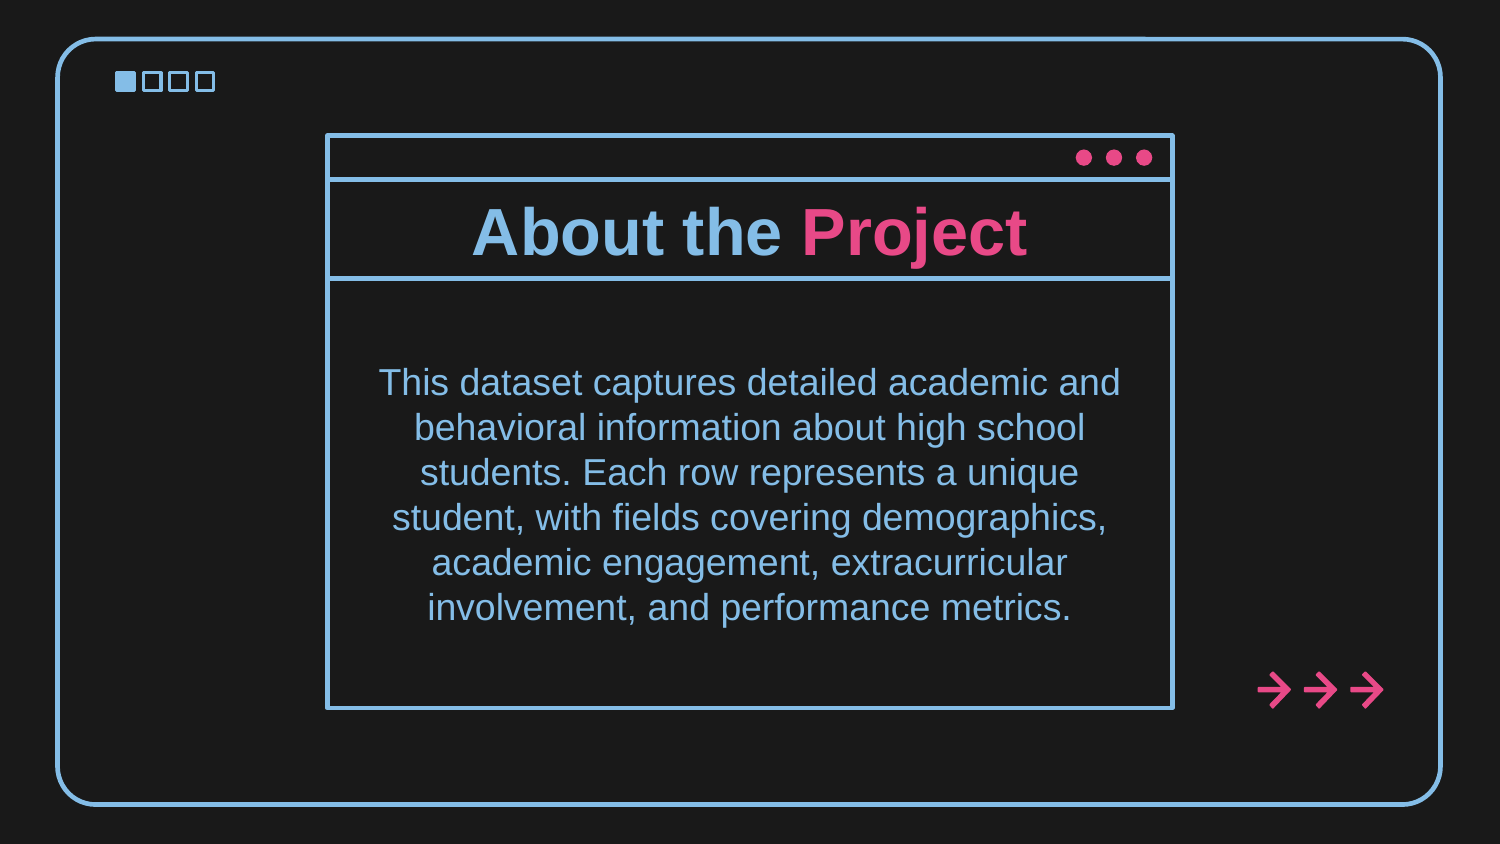

# About the Project
This dataset captures detailed academic and behavioral information about high school students. Each row represents a unique student, with fields covering demographics, academic engagement, extracurricular involvement, and performance metrics.